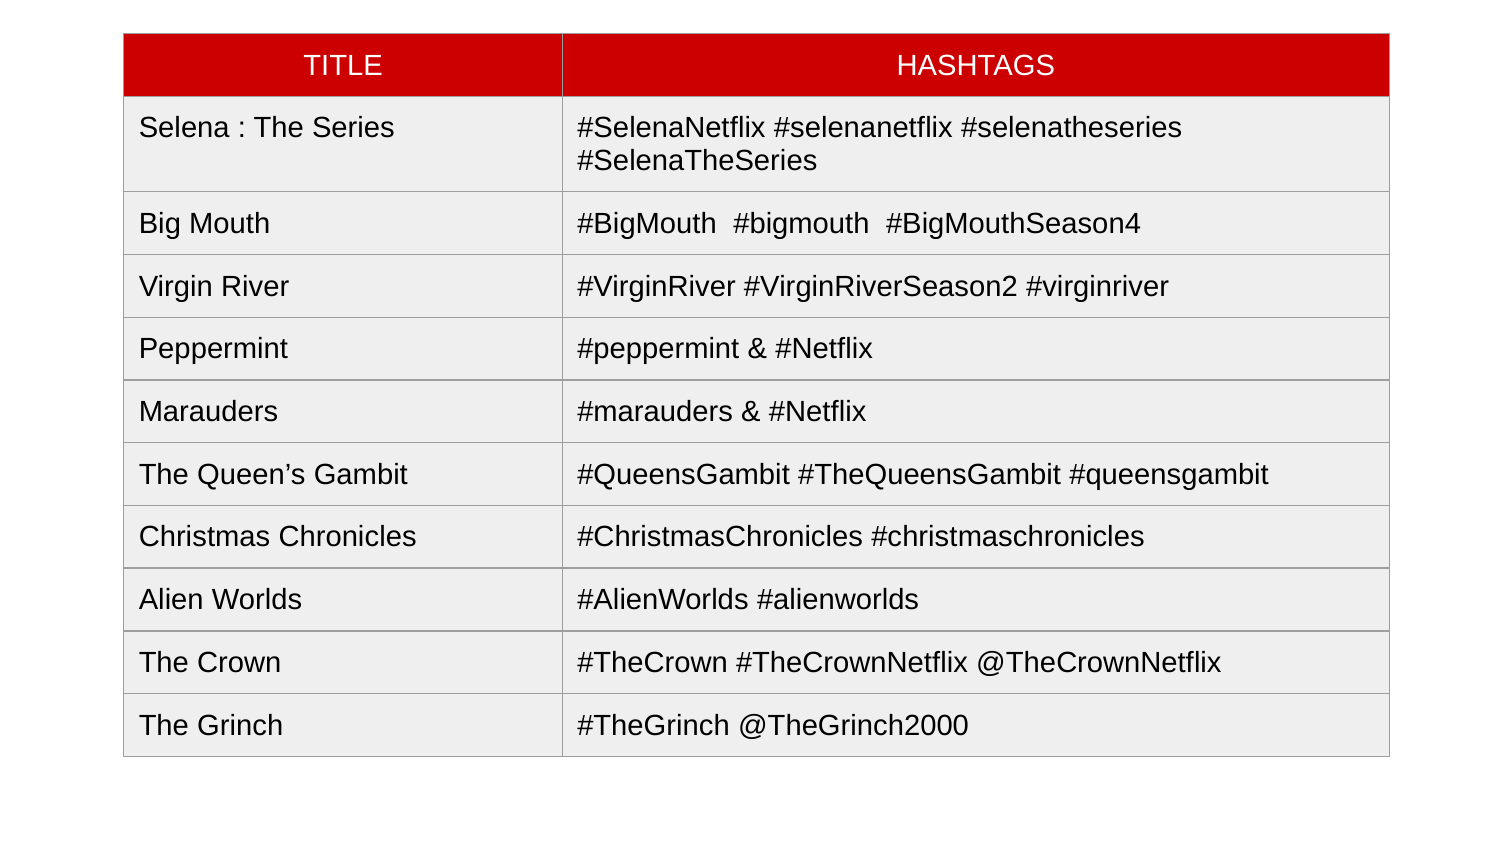

| TITLE | HASHTAGS |
| --- | --- |
| Selena : The Series | #SelenaNetflix #selenanetflix #selenatheseries #SelenaTheSeries |
| Big Mouth | #BigMouth #bigmouth #BigMouthSeason4 |
| Virgin River | #VirginRiver #VirginRiverSeason2 #virginriver |
| Peppermint | #peppermint & #Netflix |
| Marauders | #marauders & #Netflix |
| The Queen’s Gambit | #QueensGambit #TheQueensGambit #queensgambit |
| Christmas Chronicles | #ChristmasChronicles #christmaschronicles |
| Alien Worlds | #AlienWorlds #alienworlds |
| The Crown | #TheCrown #TheCrownNetflix @TheCrownNetflix |
| The Grinch | #TheGrinch @TheGrinch2000 |